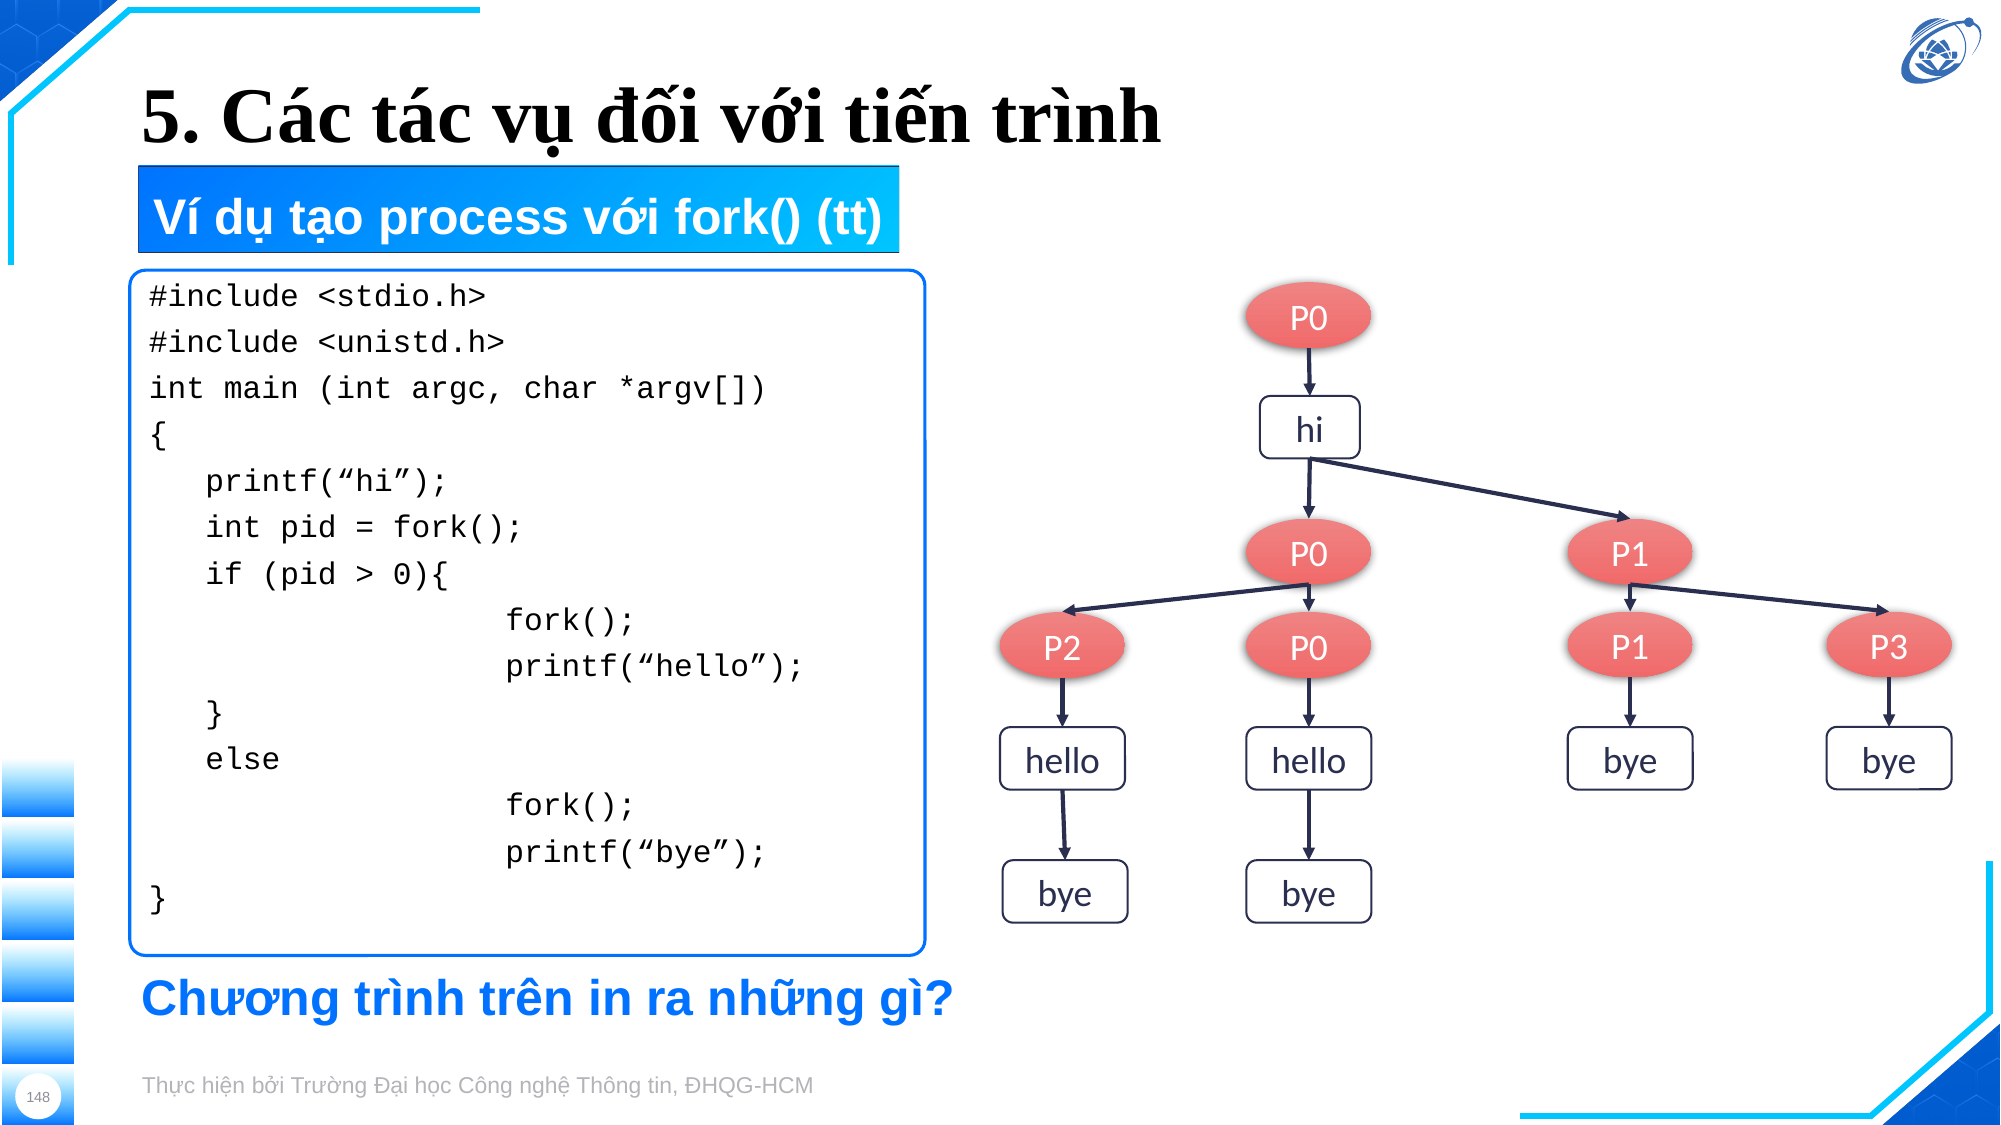

# 5. Các tác vụ đối với tiến trình
Ví dụ tạo process với fork() (tt)
#include <stdio.h>
#include <unistd.h>
int main (int argc, char *argv[])
{
	printf(“hi”);
	int pid = fork();
	if (pid > 0){
			fork();
			printf(“hello”);
   }
	else
			fork();
			printf(“bye”);
}
P0
hi
P0
P1
P1
P3
P2
P0
bye
hello
hello
bye
bye
bye
Chương trình trên in ra những gì?
Thực hiện bởi Trường Đại học Công nghệ Thông tin, ĐHQG-HCM
148